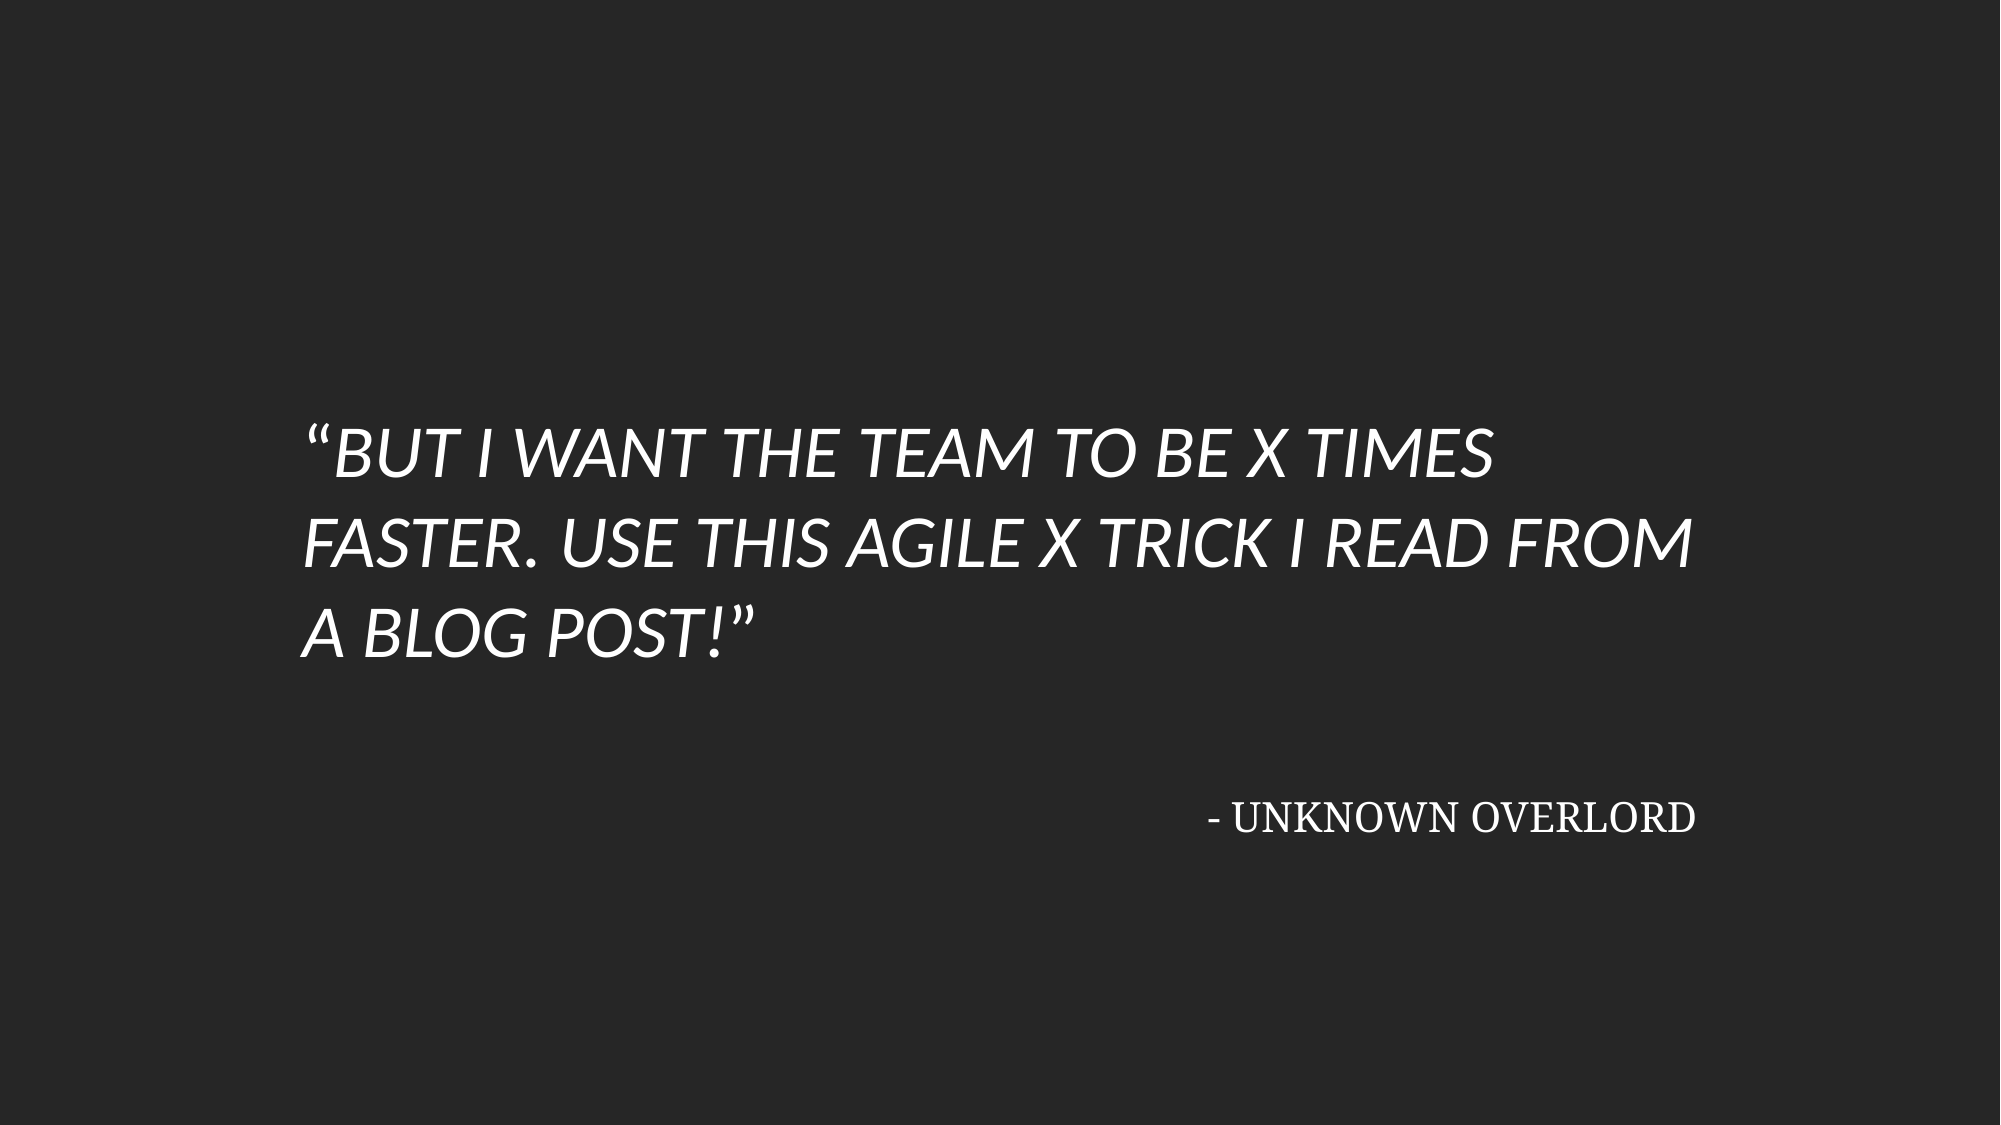

# “BUT I WANT THE TEAM TO BE X TIMES FASTER. USE THIS AGILE X TRICK I READ FROM A BLOG POST!”
- Unknown Overlord